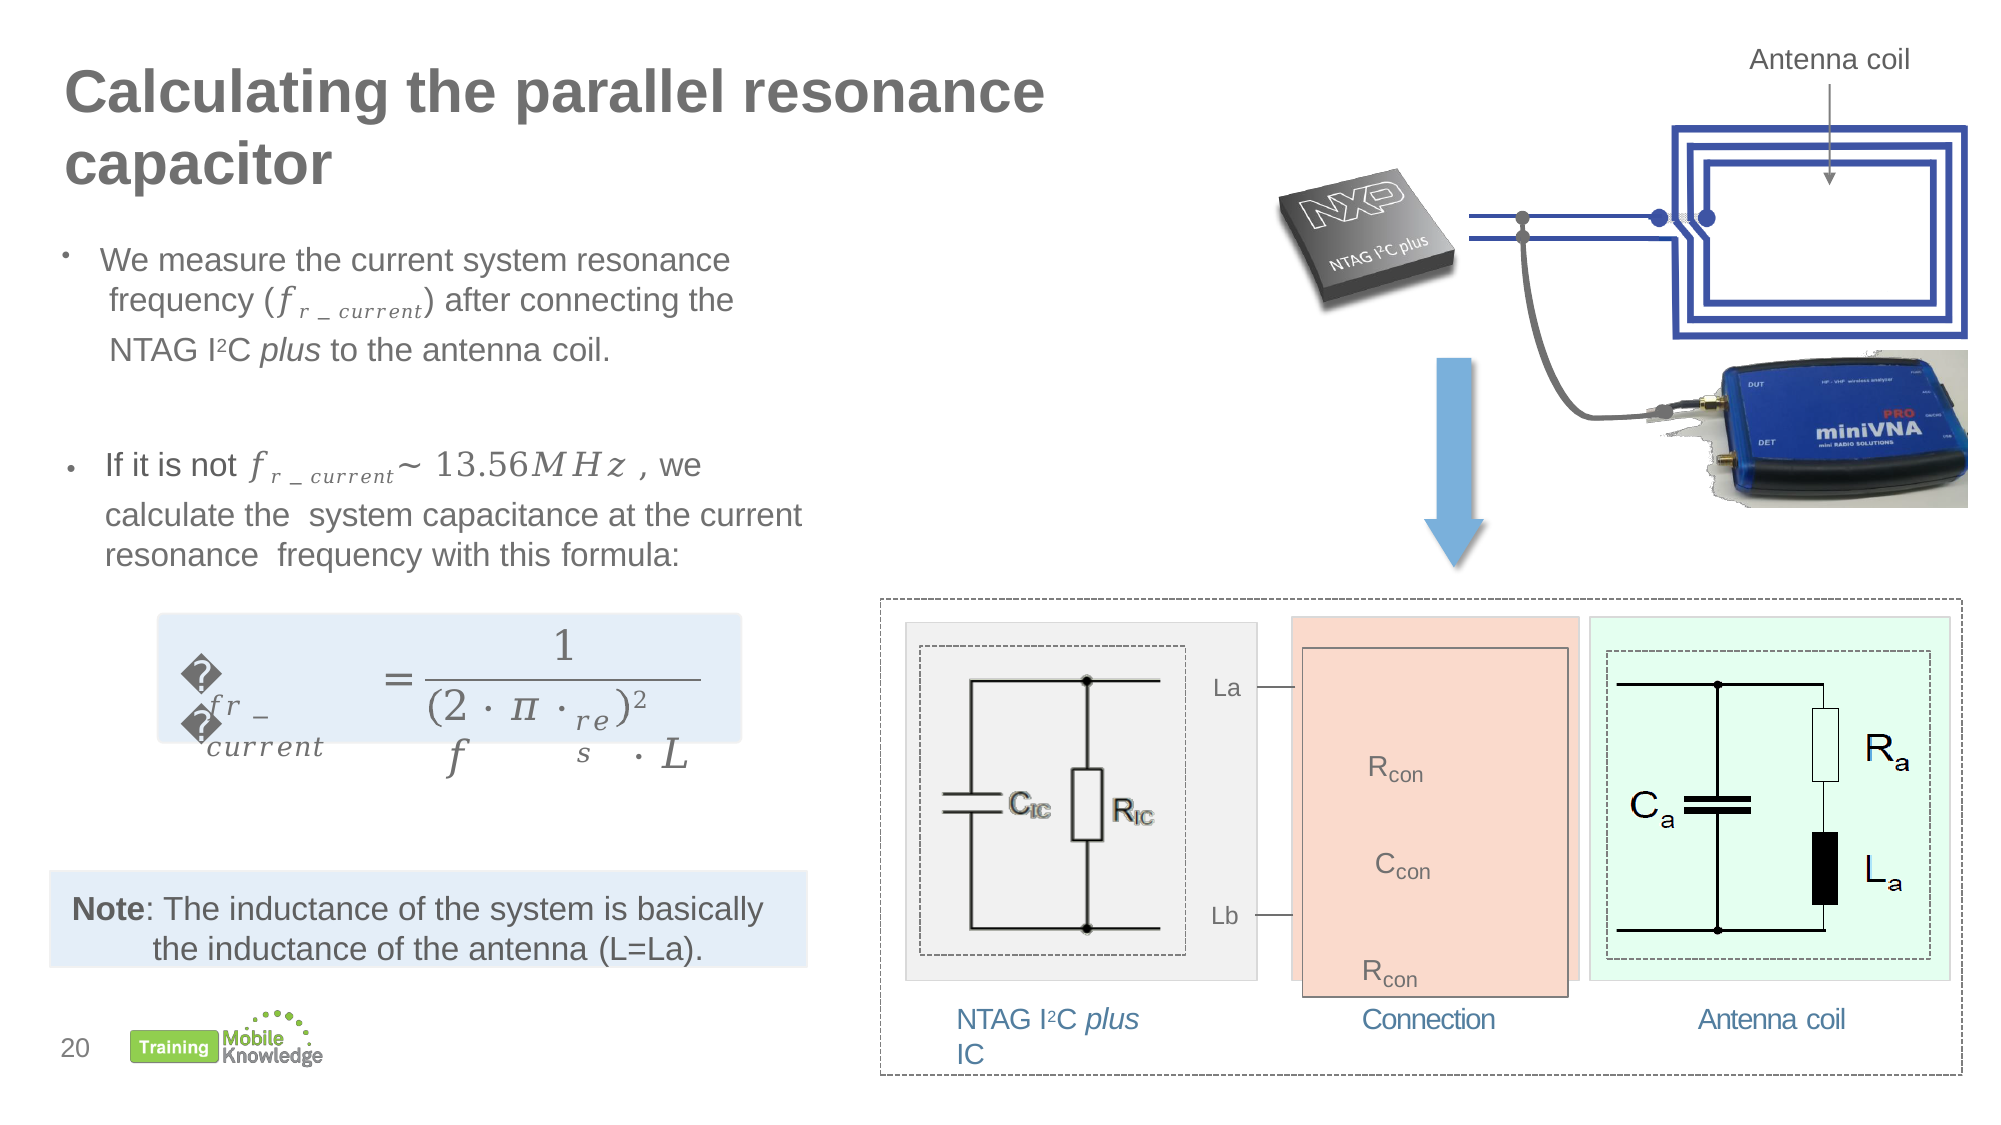

Antenna coil
# Calculating the parallel resonance capacitor

We measure the current system resonance  frequency (𝑓𝑟 − 𝑐𝑢𝑟𝑟𝑒𝑛𝑡) after connecting the  NTAG I2C plus to the antenna coil.

If it is not 𝑓𝑟 − 𝑐𝑢𝑟𝑟𝑒𝑛𝑡~ 13.56𝑀𝐻𝑧 , we calculate the  system capacitance at the current resonance  frequency with this formula:

1

𝐶
=

Rcon  Ccon

Rcon

La
𝑓𝑟 − 𝑐𝑢𝑟𝑟𝑒𝑛𝑡

2 · 𝜋 · 𝑓
2 · 𝐿

𝑟𝑒𝑠
A
n  t  e
n
na
c  o
i  l
Note: The inductance of the system is basically  the inductance of the antenna (L=La).
Lb

NTAG I2C plus IC
Connection
Antenna coil

20
36